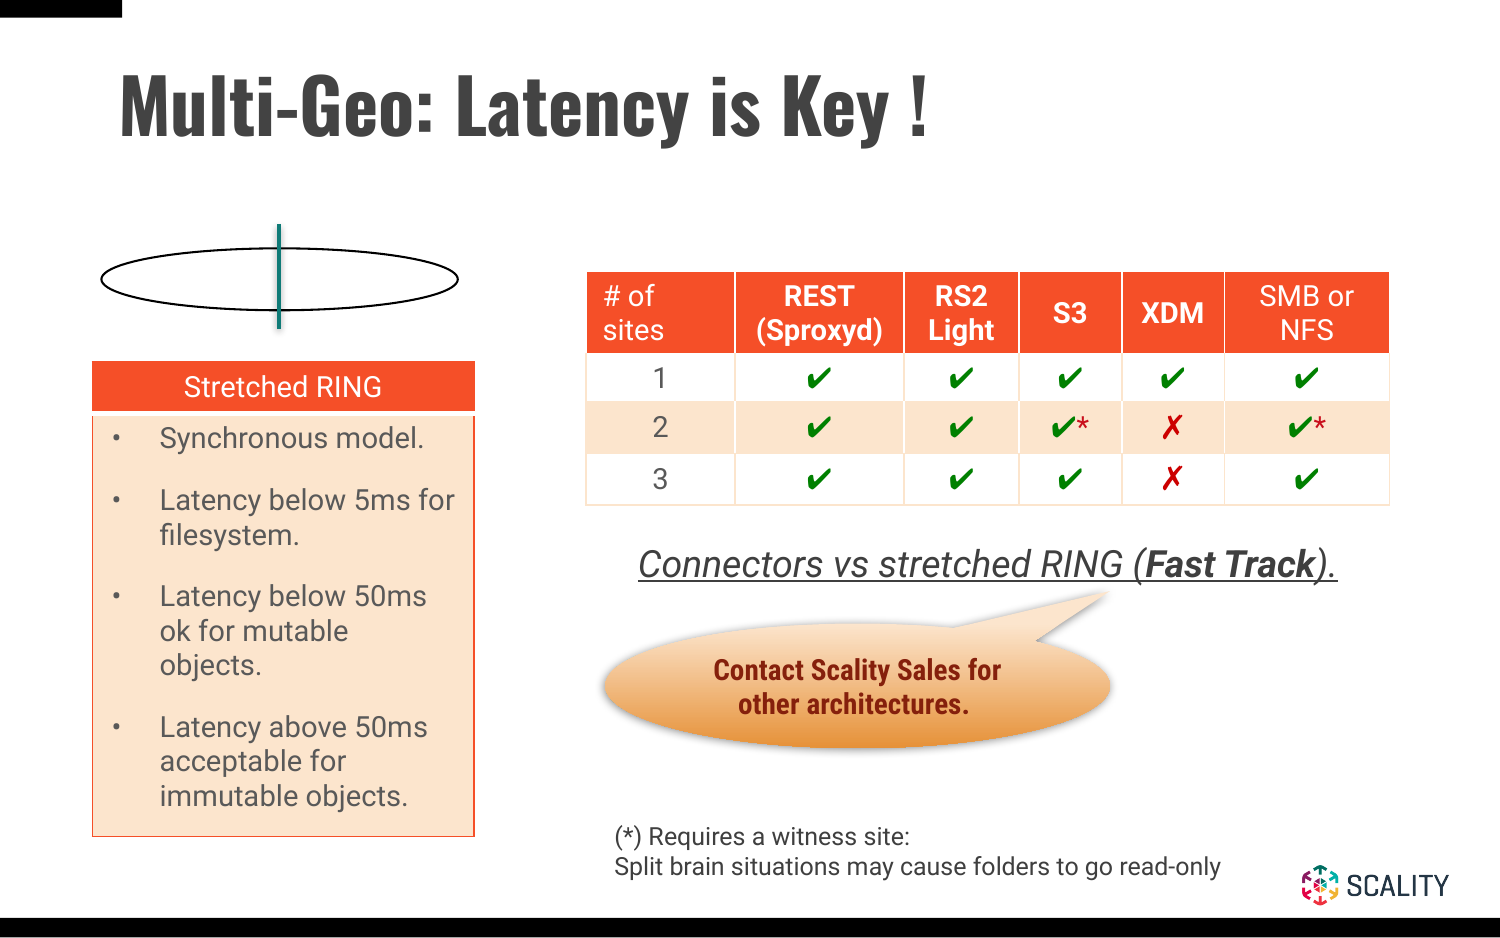

# Multi-Geo: Latency is Key !

| # of sites | REST (Sproxyd) | RS2 Light | S3 | XDM | SMB or NFS |
| --- | --- | --- | --- | --- | --- |
| 1 | ✔ | ✔ | ✔ | ✔ | ✔ |
| 2 | ✔ | ✔ | ✔\* | ✗ | ✔\* |
| 3 | ✔ | ✔ | ✔ | ✗ | ✔ |
| Stretched RING |
| --- |
| Synchronous model. Latency below 5ms for filesystem. Latency below 50ms ok for mutable objects. Latency above 50ms acceptable for immutable objects. |
Connectors vs stretched RING (Fast Track).
Contact Scality Sales for other architectures.
(*) Requires a witness site:
Split brain situations may cause folders to go read-only